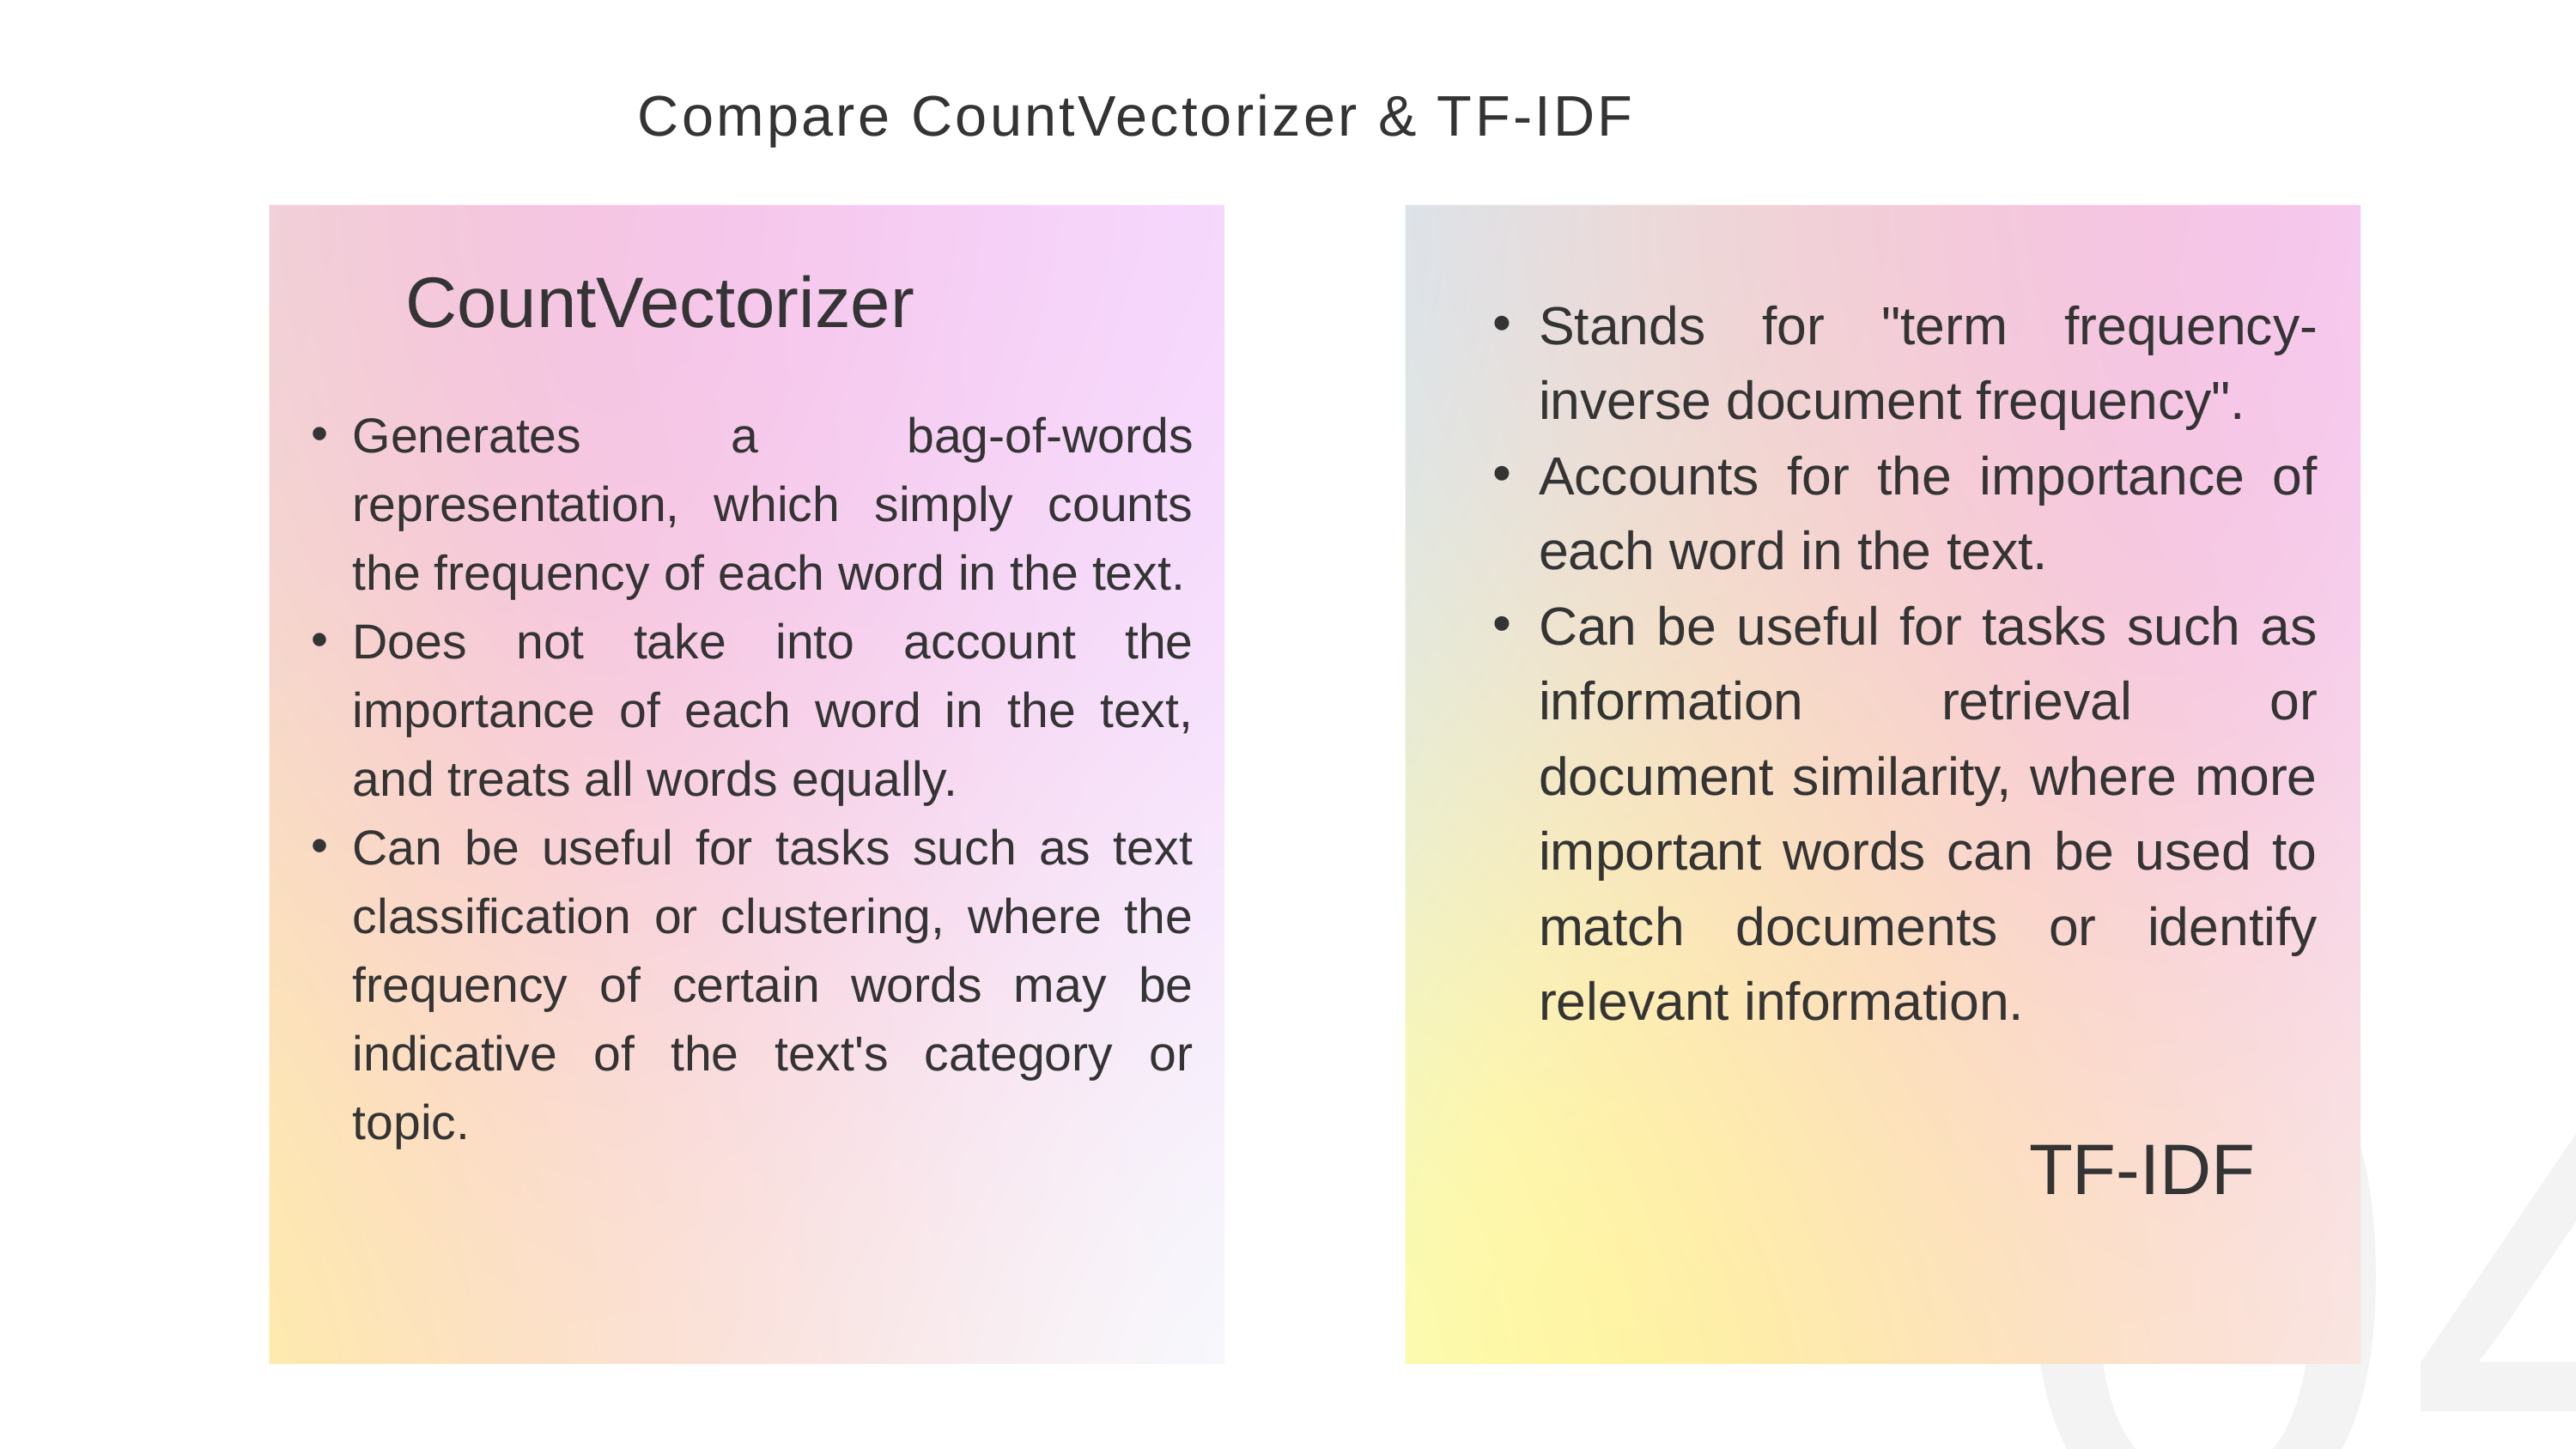

Compare CountVectorizer & TF-IDF
CountVectorizer
Stands for "term frequency-inverse document frequency".
Accounts for the importance of each word in the text.
Can be useful for tasks such as information retrieval or document similarity, where more important words can be used to match documents or identify relevant information.

Generates a bag-of-words representation, which simply counts the frequency of each word in the text.
Does not take into account the importance of each word in the text, and treats all words equally.
Can be useful for tasks such as text classification or clustering, where the frequency of certain words may be indicative of the text's category or topic.

04
TF-IDF